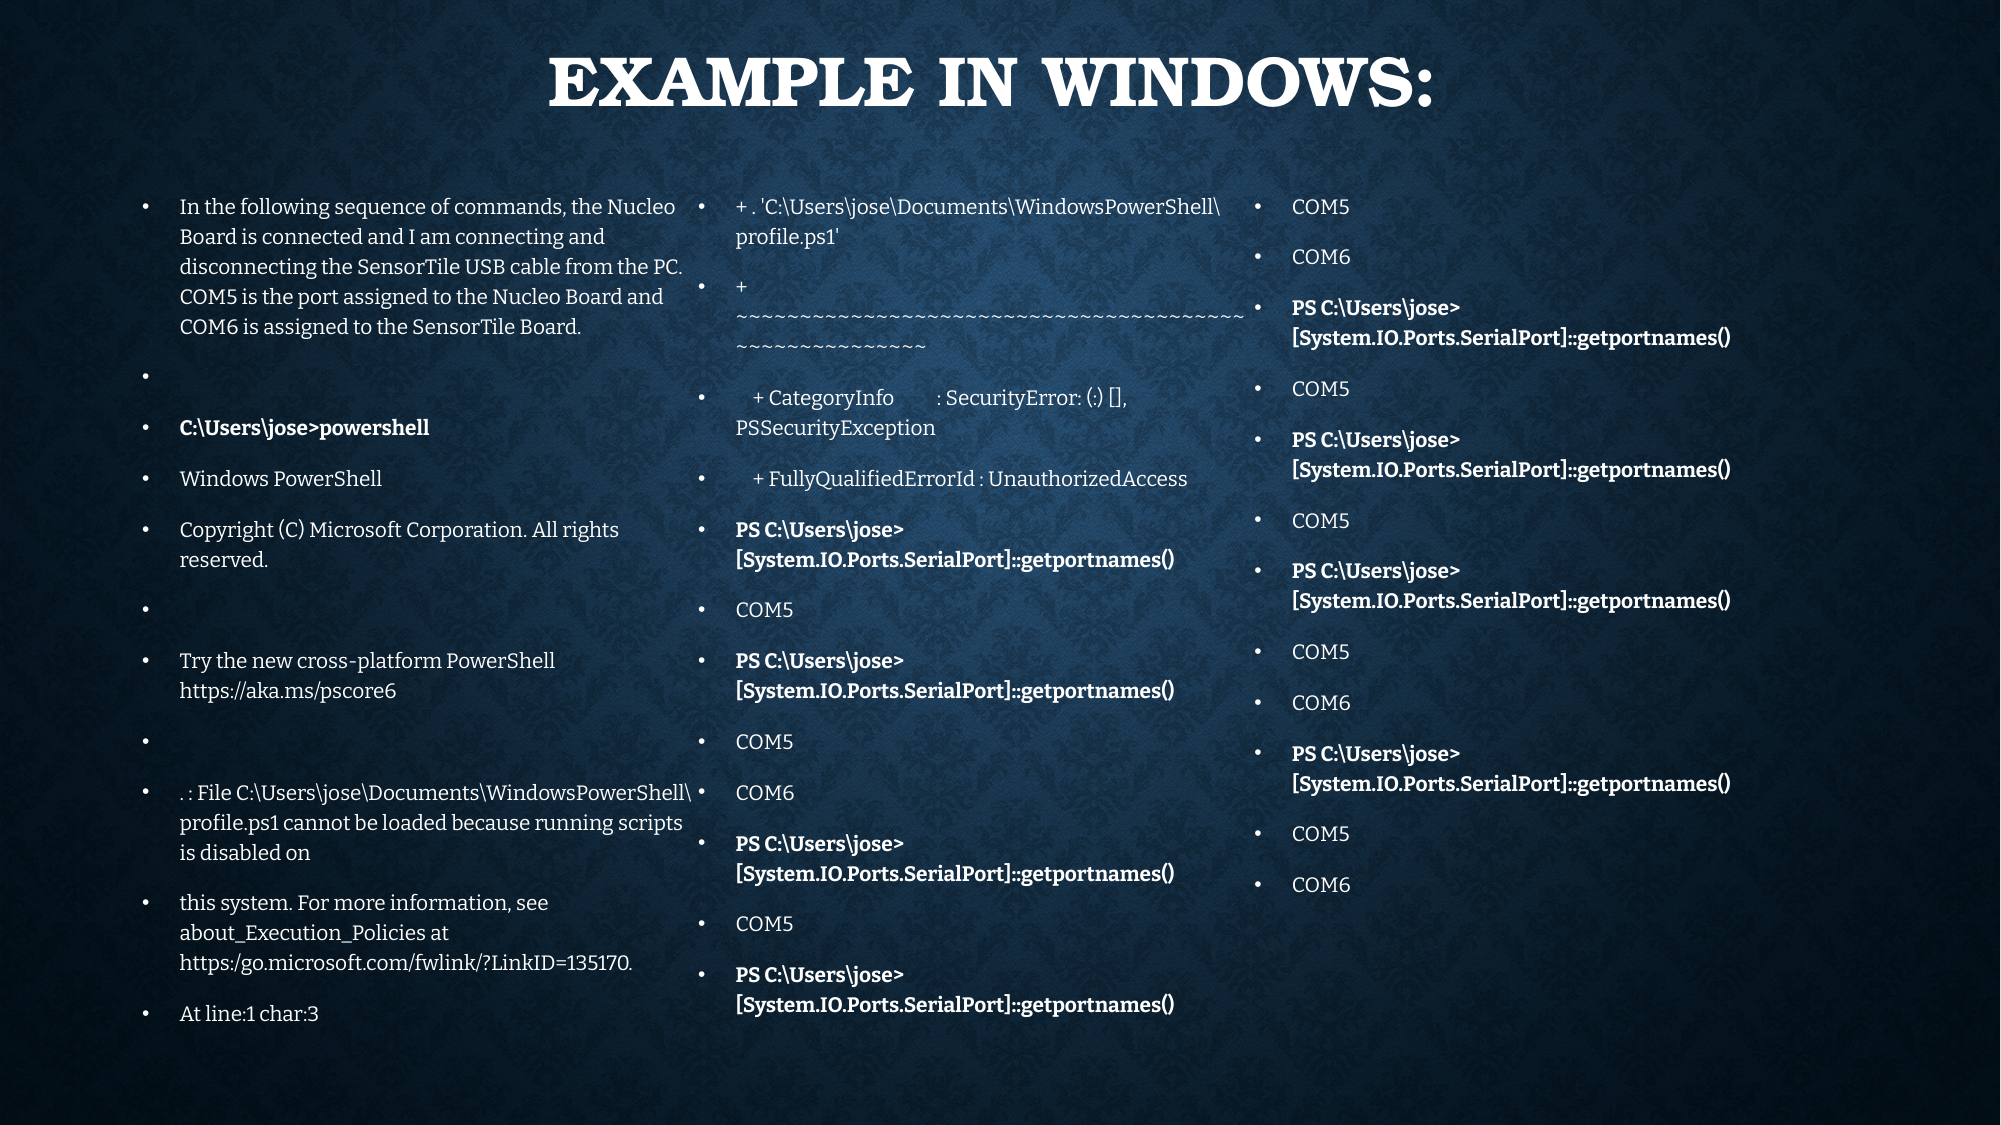

# Example in windows:
In the following sequence of commands, the Nucleo Board is connected and I am connecting and disconnecting the SensorTile USB cable from the PC. COM5 is the port assigned to the Nucleo Board and COM6 is assigned to the SensorTile Board.

C:\Users\jose>powershell
Windows PowerShell
Copyright (C) Microsoft Corporation. All rights reserved.

Try the new cross-platform PowerShell https://aka.ms/pscore6

. : File C:\Users\jose\Documents\WindowsPowerShell\profile.ps1 cannot be loaded because running scripts is disabled on
this system. For more information, see about_Execution_Policies at https:/go.microsoft.com/fwlink/?LinkID=135170.
At line:1 char:3
+ . 'C:\Users\jose\Documents\WindowsPowerShell\profile.ps1'
+   ~~~~~~~~~~~~~~~~~~~~~~~~~~~~~~~~~~~~~~~~~~~~~~~~~~~~~~~
    + CategoryInfo          : SecurityError: (:) [], PSSecurityException
    + FullyQualifiedErrorId : UnauthorizedAccess
PS C:\Users\jose> [System.IO.Ports.SerialPort]::getportnames()
COM5
PS C:\Users\jose> [System.IO.Ports.SerialPort]::getportnames()
COM5
COM6
PS C:\Users\jose> [System.IO.Ports.SerialPort]::getportnames()
COM5
PS C:\Users\jose> [System.IO.Ports.SerialPort]::getportnames()
COM5
COM6
PS C:\Users\jose> [System.IO.Ports.SerialPort]::getportnames()
COM5
PS C:\Users\jose> [System.IO.Ports.SerialPort]::getportnames()
COM5
PS C:\Users\jose> [System.IO.Ports.SerialPort]::getportnames()
COM5
COM6
PS C:\Users\jose> [System.IO.Ports.SerialPort]::getportnames()
COM5
COM6